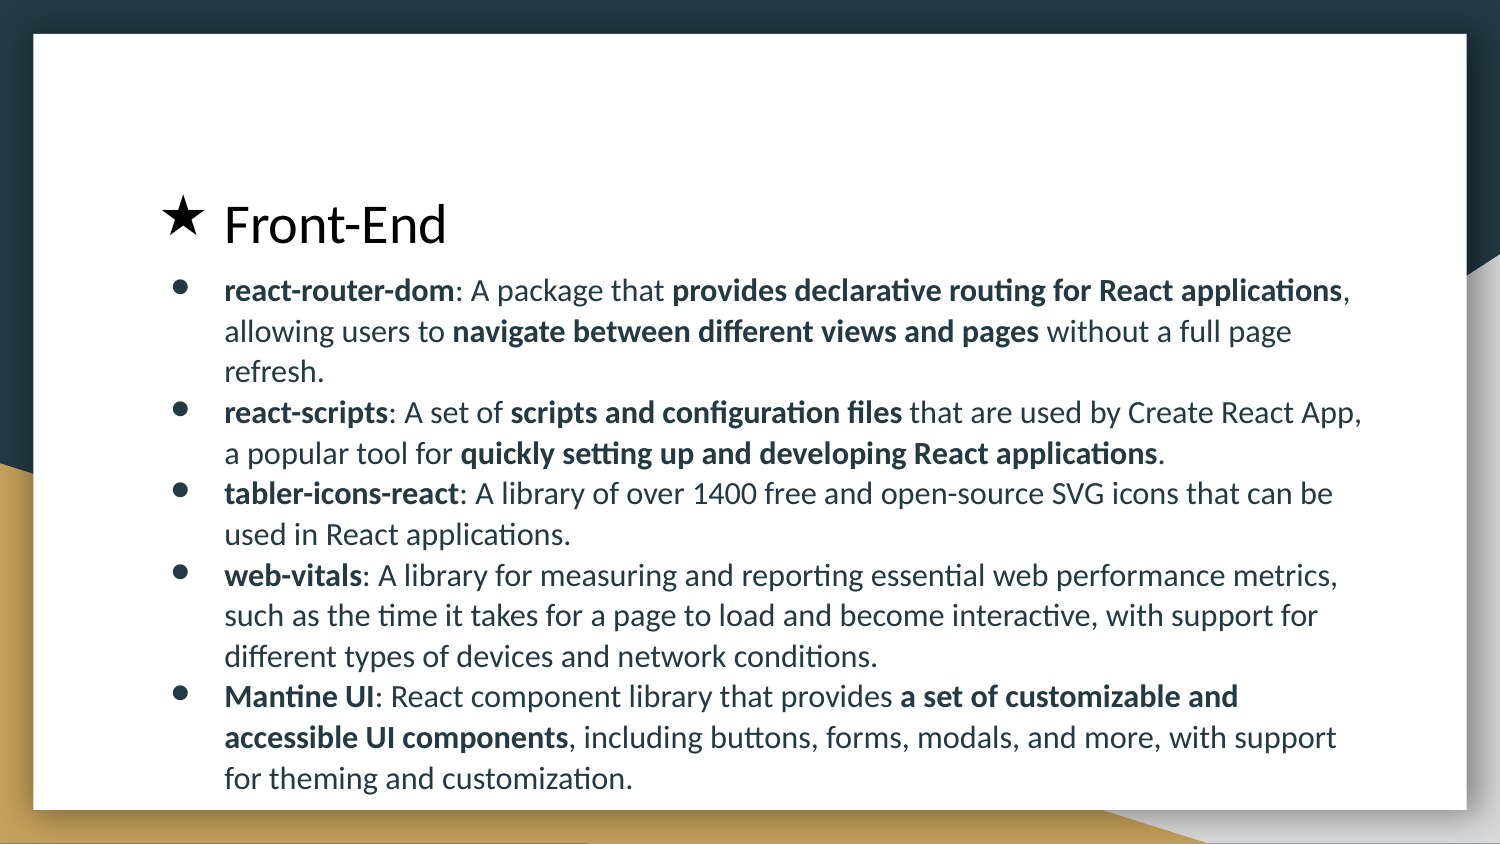

# Front-End
react-router-dom: A package that provides declarative routing for React applications, allowing users to navigate between different views and pages without a full page refresh.
react-scripts: A set of scripts and configuration files that are used by Create React App, a popular tool for quickly setting up and developing React applications.
tabler-icons-react: A library of over 1400 free and open-source SVG icons that can be used in React applications.
web-vitals: A library for measuring and reporting essential web performance metrics, such as the time it takes for a page to load and become interactive, with support for different types of devices and network conditions.
Mantine UI: React component library that provides a set of customizable and accessible UI components, including buttons, forms, modals, and more, with support for theming and customization.